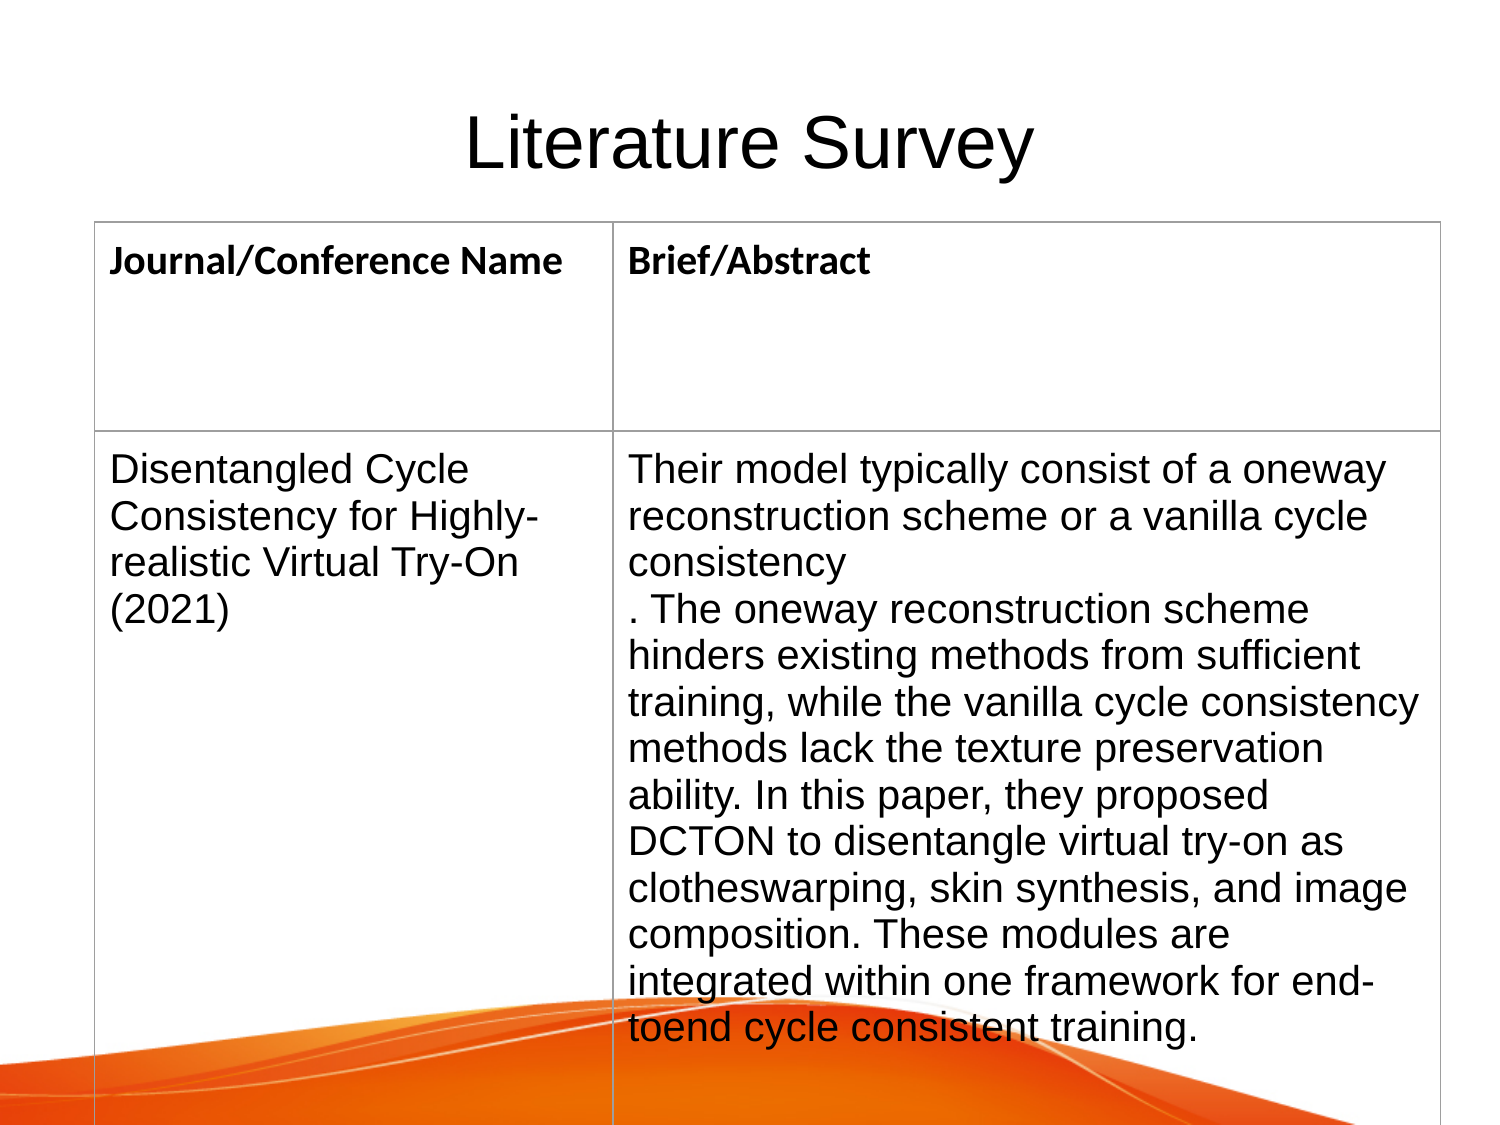

# Literature Survey
| Journal/Conference Name | Brief/Abstract |
| --- | --- |
| Disentangled Cycle Consistency for Highly-realistic Virtual Try-On (2021) | Their model typically consist of a oneway reconstruction scheme or a vanilla cycle consistency . The oneway reconstruction scheme hinders existing methods from sufficient training, while the vanilla cycle consistency methods lack the texture preservation ability. In this paper, they proposed DCTON to disentangle virtual try-on as clotheswarping, skin synthesis, and image composition. These modules are integrated within one framework for end-toend cycle consistent training. |

10